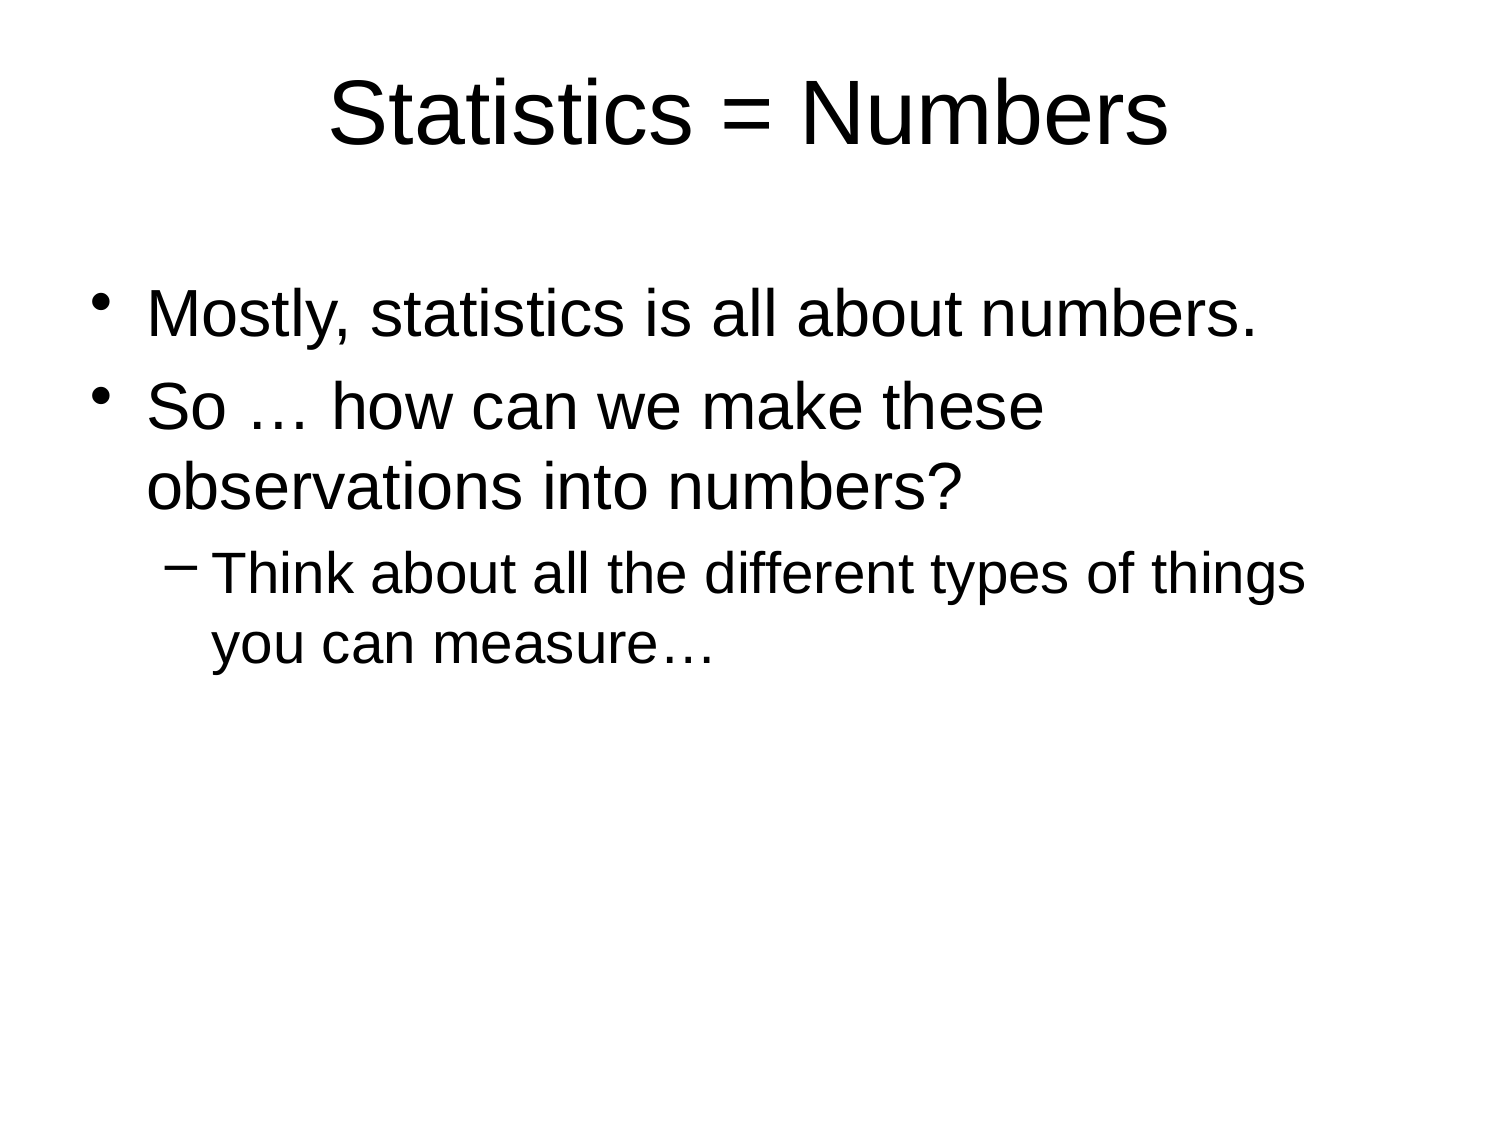

# Statistics = Numbers
Mostly, statistics is all about numbers.
So … how can we make these observations into numbers?
Think about all the different types of things you can measure…